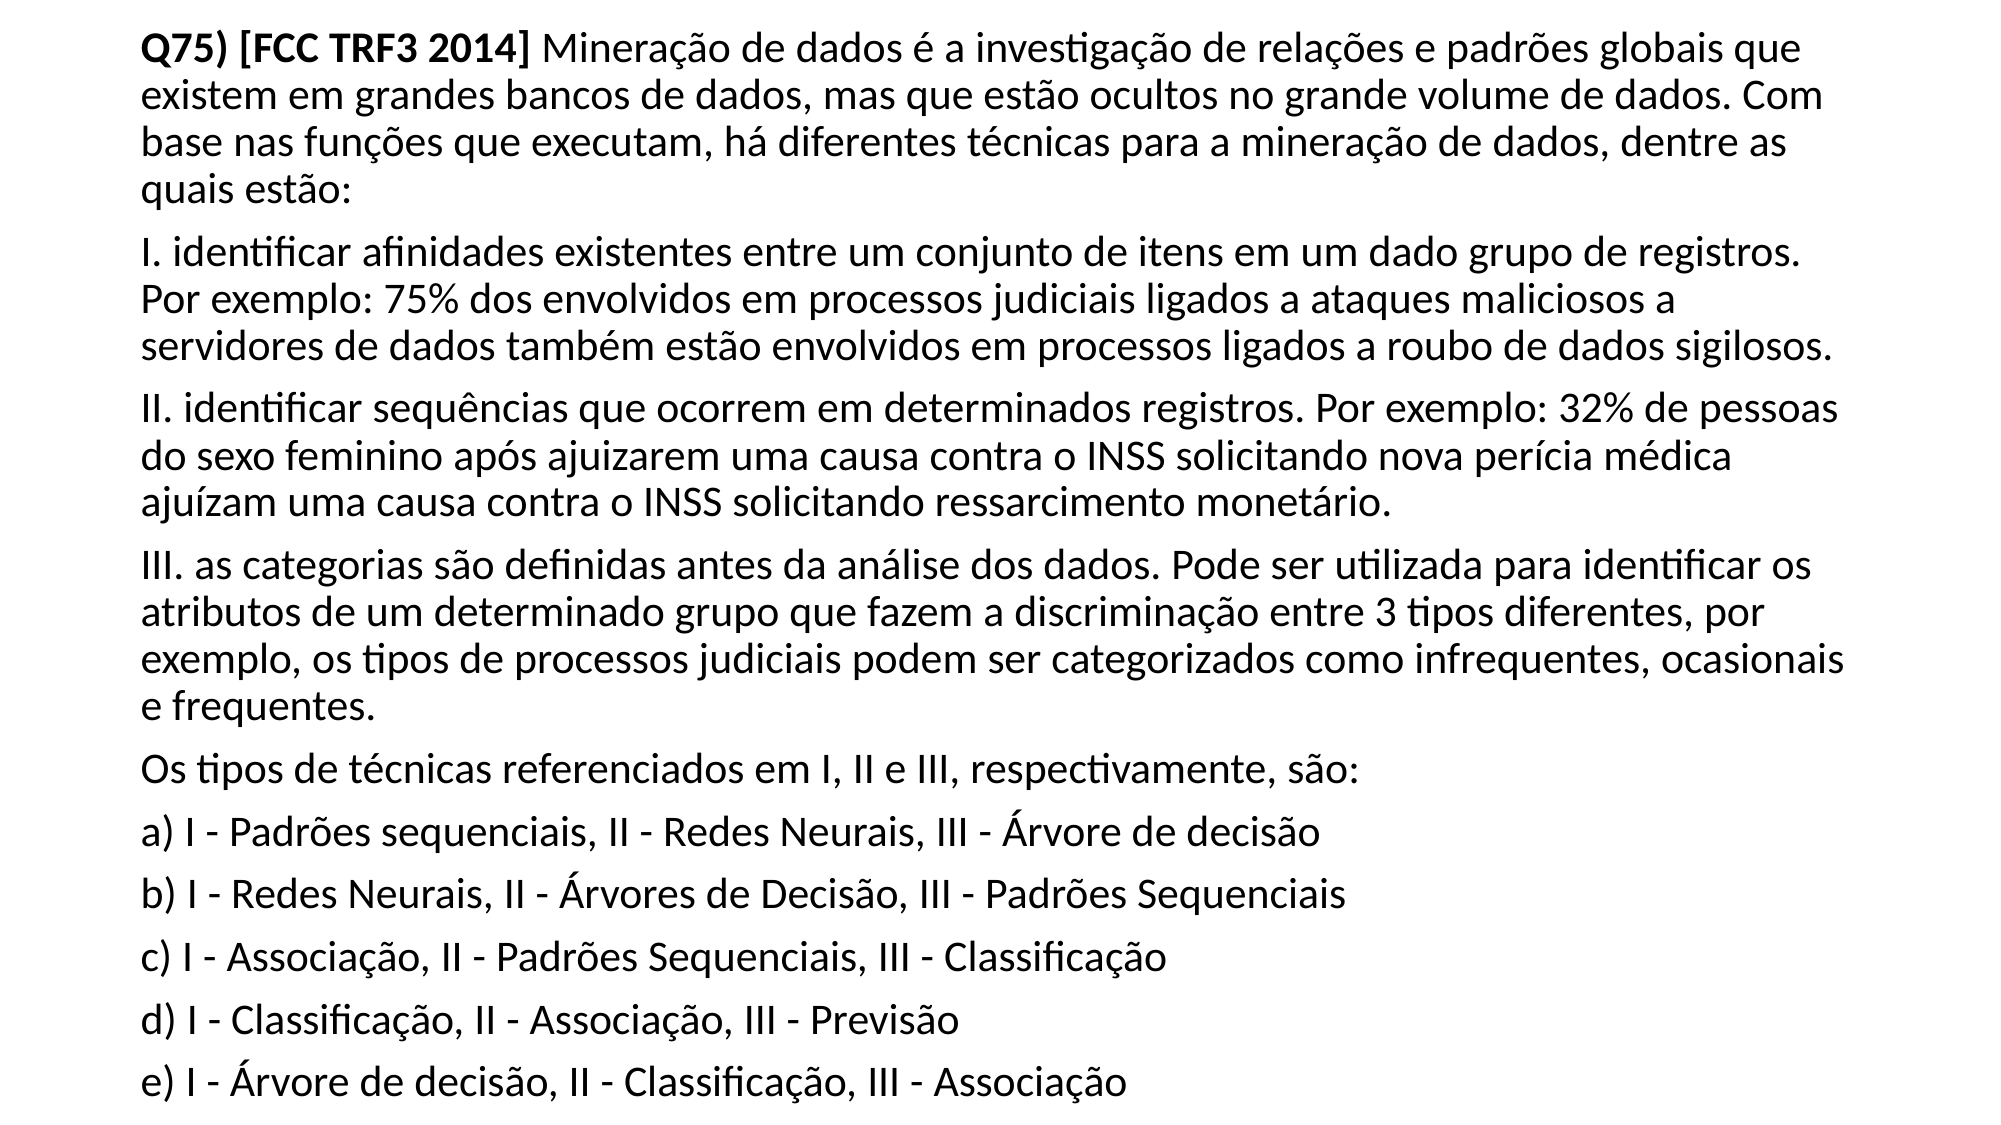

Q75) [FCC TRF3 2014] Mineração de dados é a investigação de relações e padrões globais que existem em grandes bancos de dados, mas que estão ocultos no grande volume de dados. Com base nas funções que executam, há diferentes técnicas para a mineração de dados, dentre as quais estão:
I. identificar afinidades existentes entre um conjunto de itens em um dado grupo de registros. Por exemplo: 75% dos envolvidos em processos judiciais ligados a ataques maliciosos a servidores de dados também estão envolvidos em processos ligados a roubo de dados sigilosos.
II. identificar sequências que ocorrem em determinados registros. Por exemplo: 32% de pessoas do sexo feminino após ajuizarem uma causa contra o INSS solicitando nova perícia médica ajuízam uma causa contra o INSS solicitando ressarcimento monetário.
III. as categorias são definidas antes da análise dos dados. Pode ser utilizada para identificar os atributos de um determinado grupo que fazem a discriminação entre 3 tipos diferentes, por exemplo, os tipos de processos judiciais podem ser categorizados como infrequentes, ocasionais e frequentes.
Os tipos de técnicas referenciados em I, II e III, respectivamente, são:
a) I - Padrões sequenciais, II - Redes Neurais, III - Árvore de decisão
b) I - Redes Neurais, II - Árvores de Decisão, III - Padrões Sequenciais
c) I - Associação, II - Padrões Sequenciais, III - Classificação
d) I - Classificação, II - Associação, III - Previsão
e) I - Árvore de decisão, II - Classificação, III - Associação